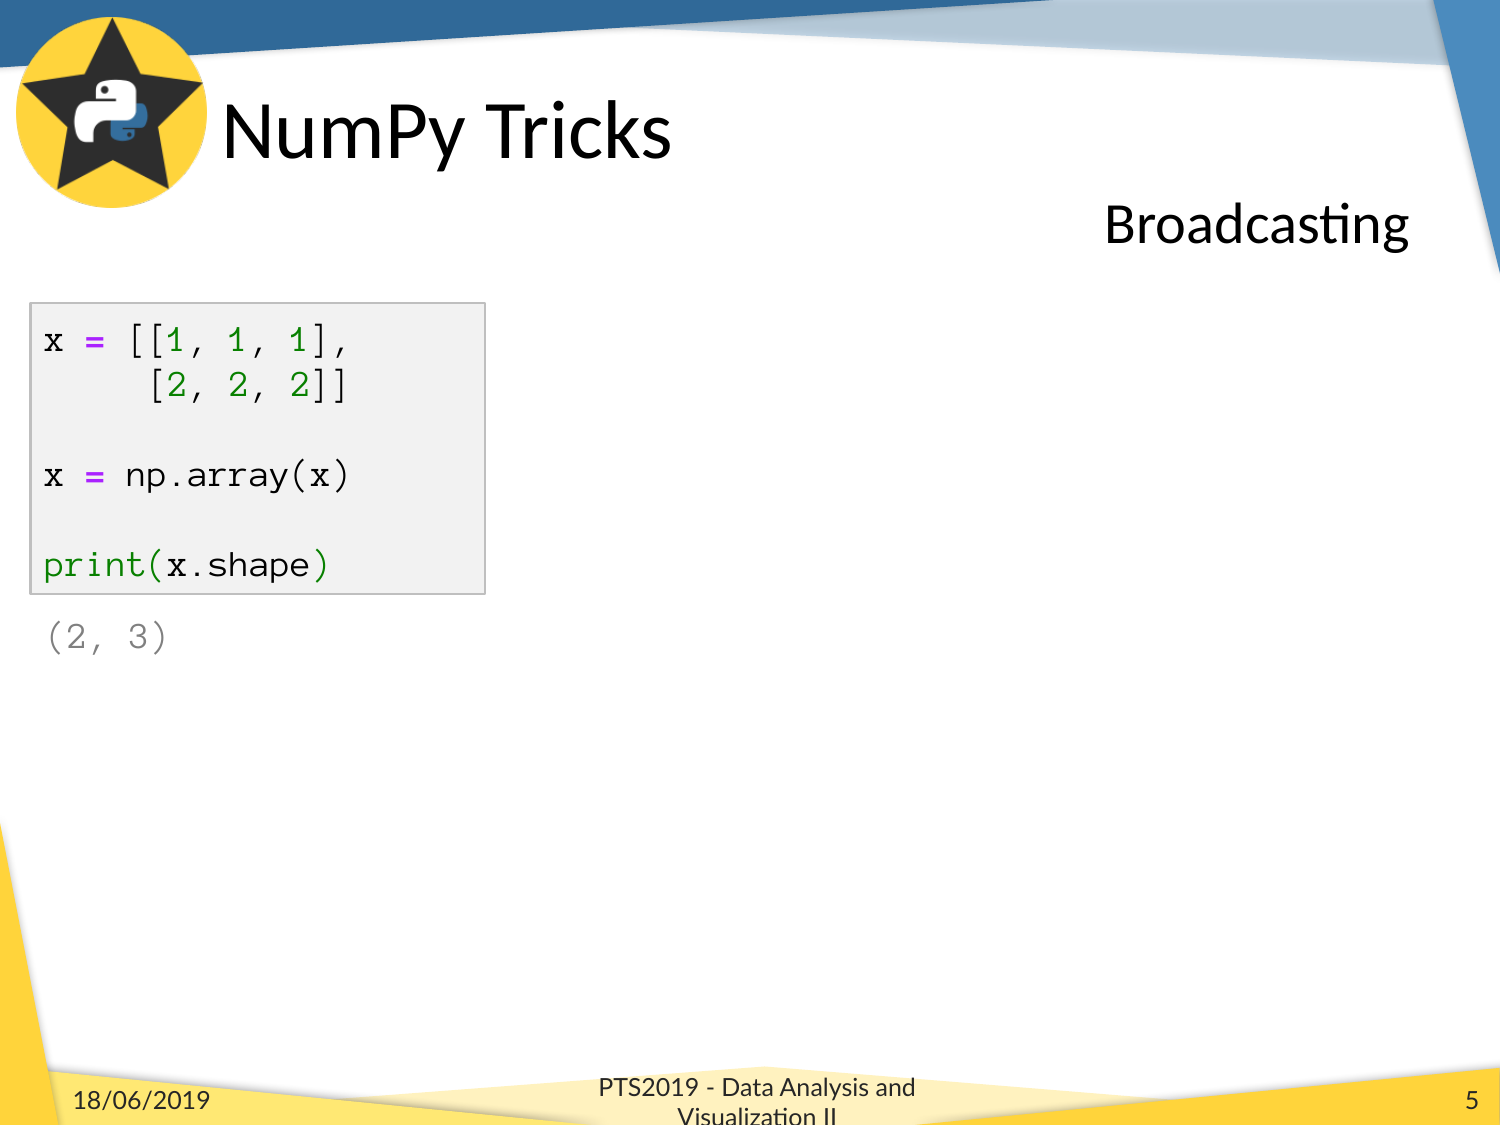

# NumPy Tricks
Broadcasting
x = [[1, 1, 1],
     [2, 2, 2]]

x = np.array(x)

print(x.shape)
(2, 3)
PTS2019 - Data Analysis and Visualization II
18/06/2019
5